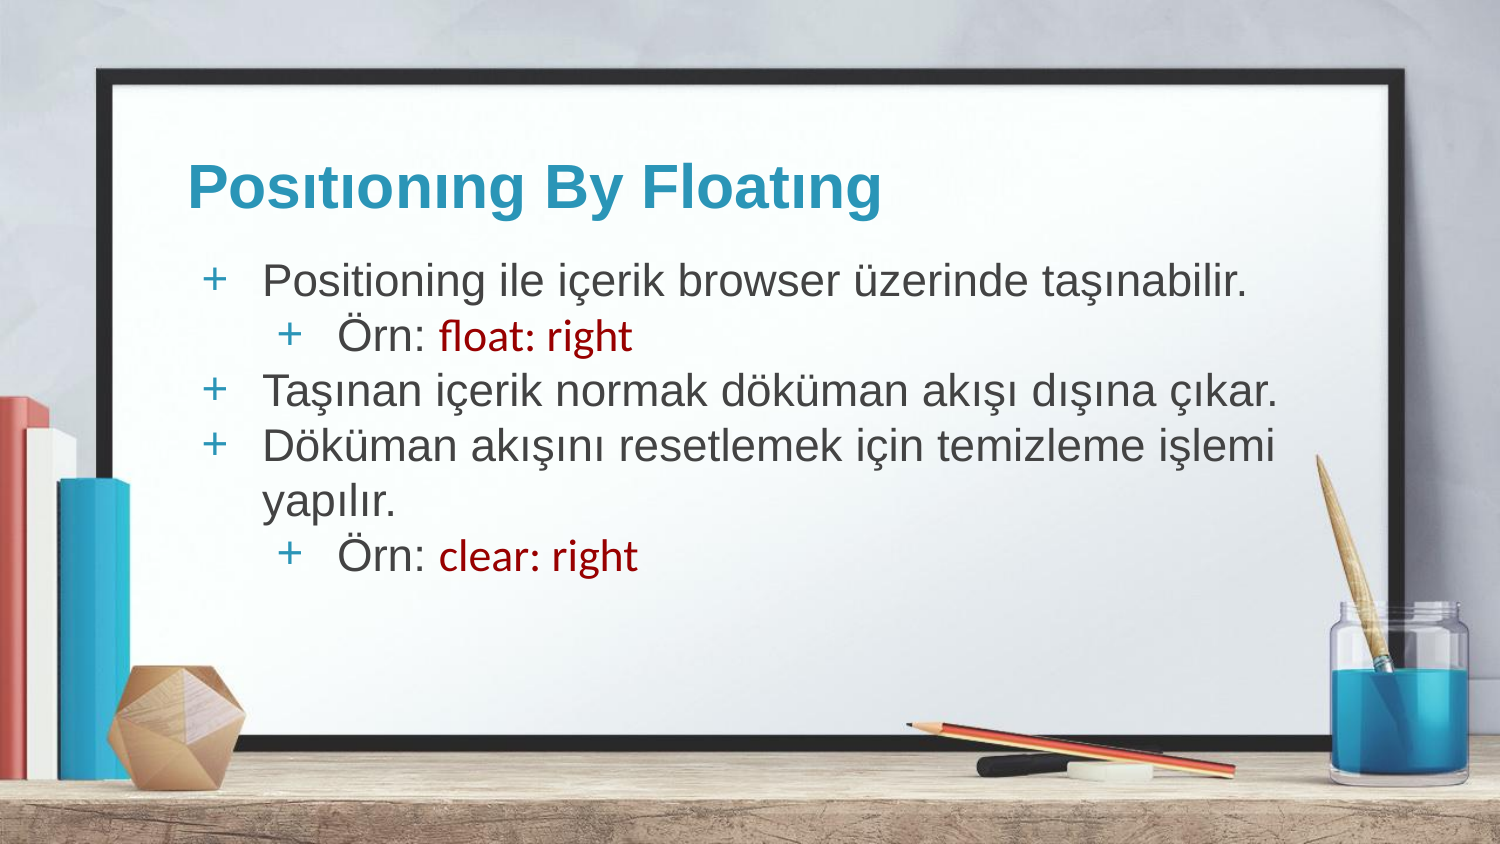

# Posıtıonıng By Floatıng
Positioning ile içerik browser üzerinde taşınabilir.
Örn: float: right
Taşınan içerik normak döküman akışı dışına çıkar.
Döküman akışını resetlemek için temizleme işlemi yapılır.
Örn: clear: right